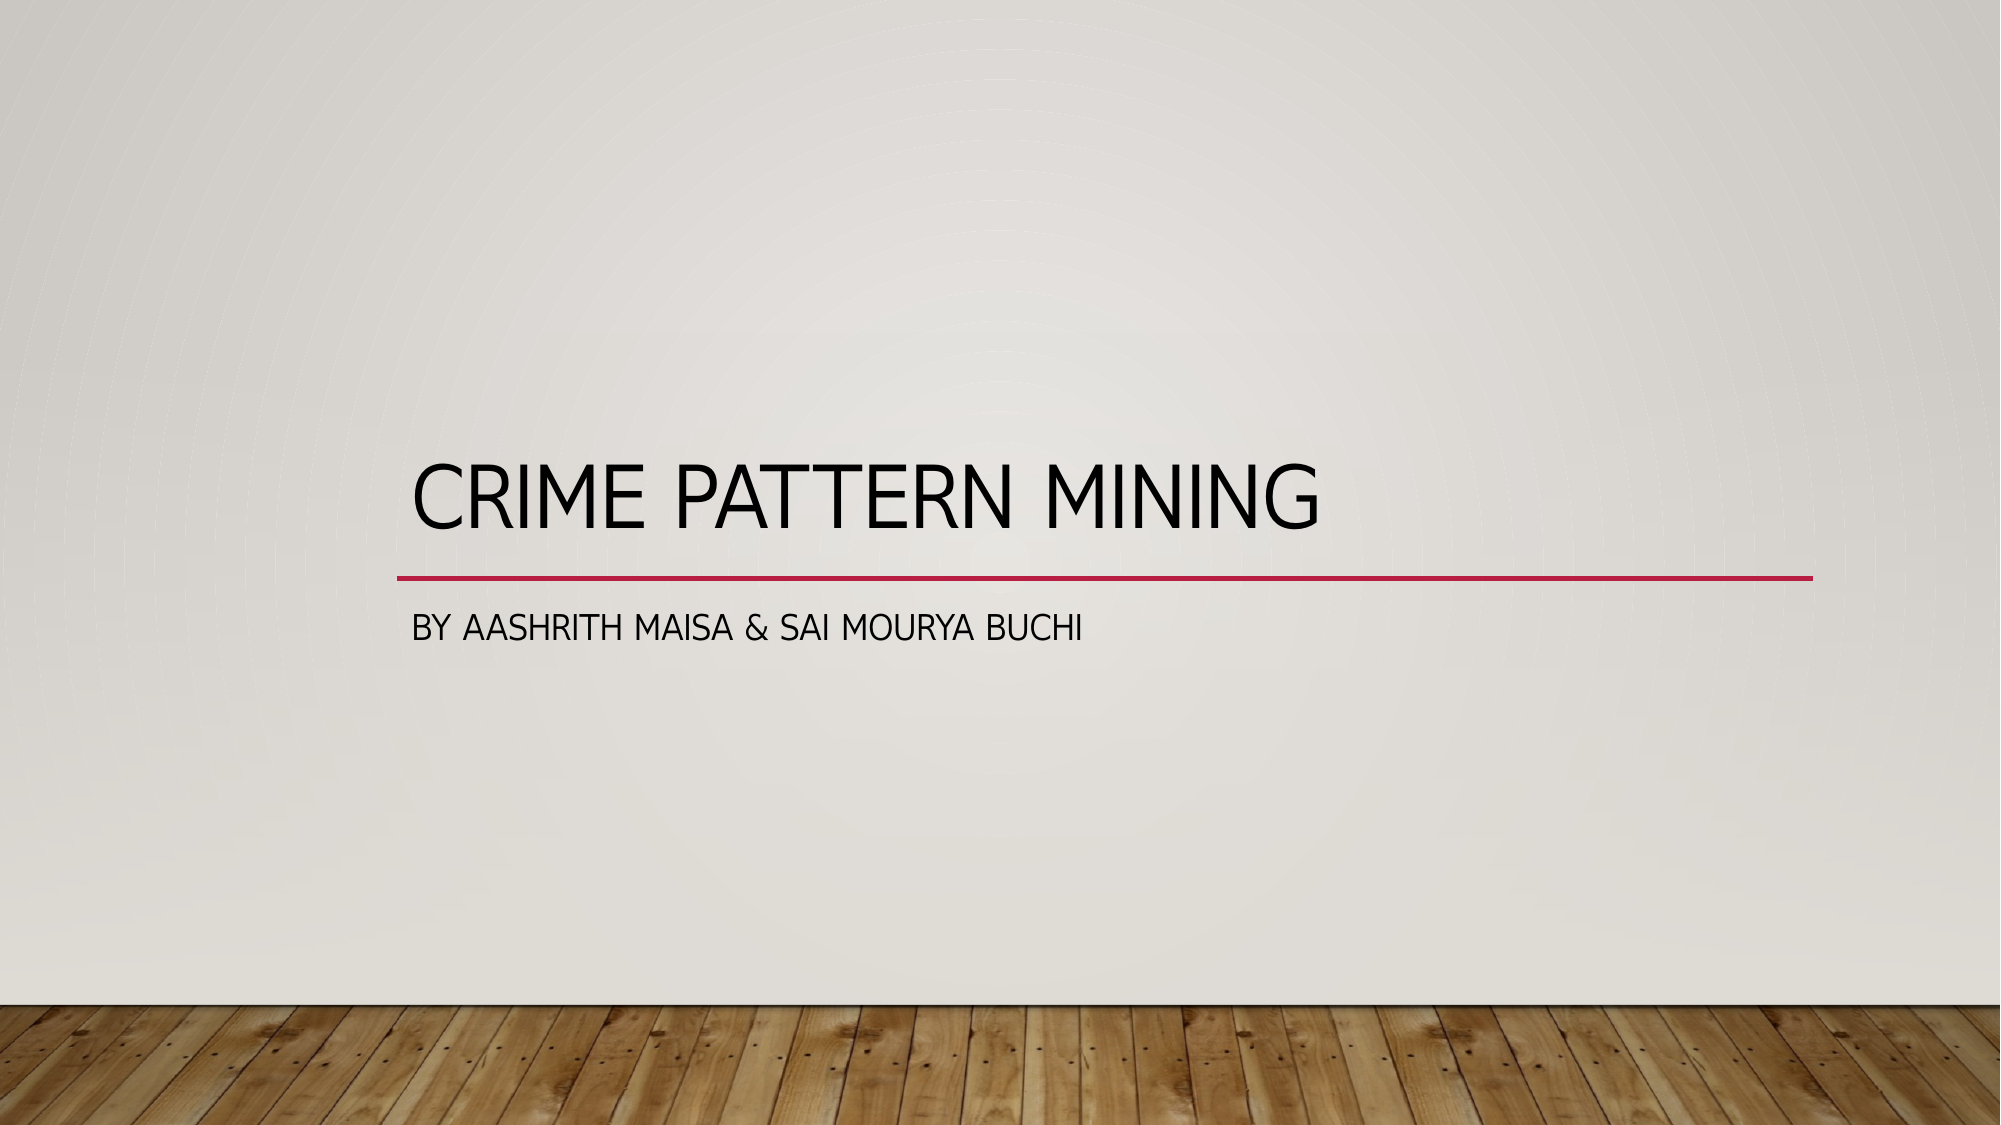

# Crime pattern Mining
By Aashrith Maisa & Sai Mourya Buchi